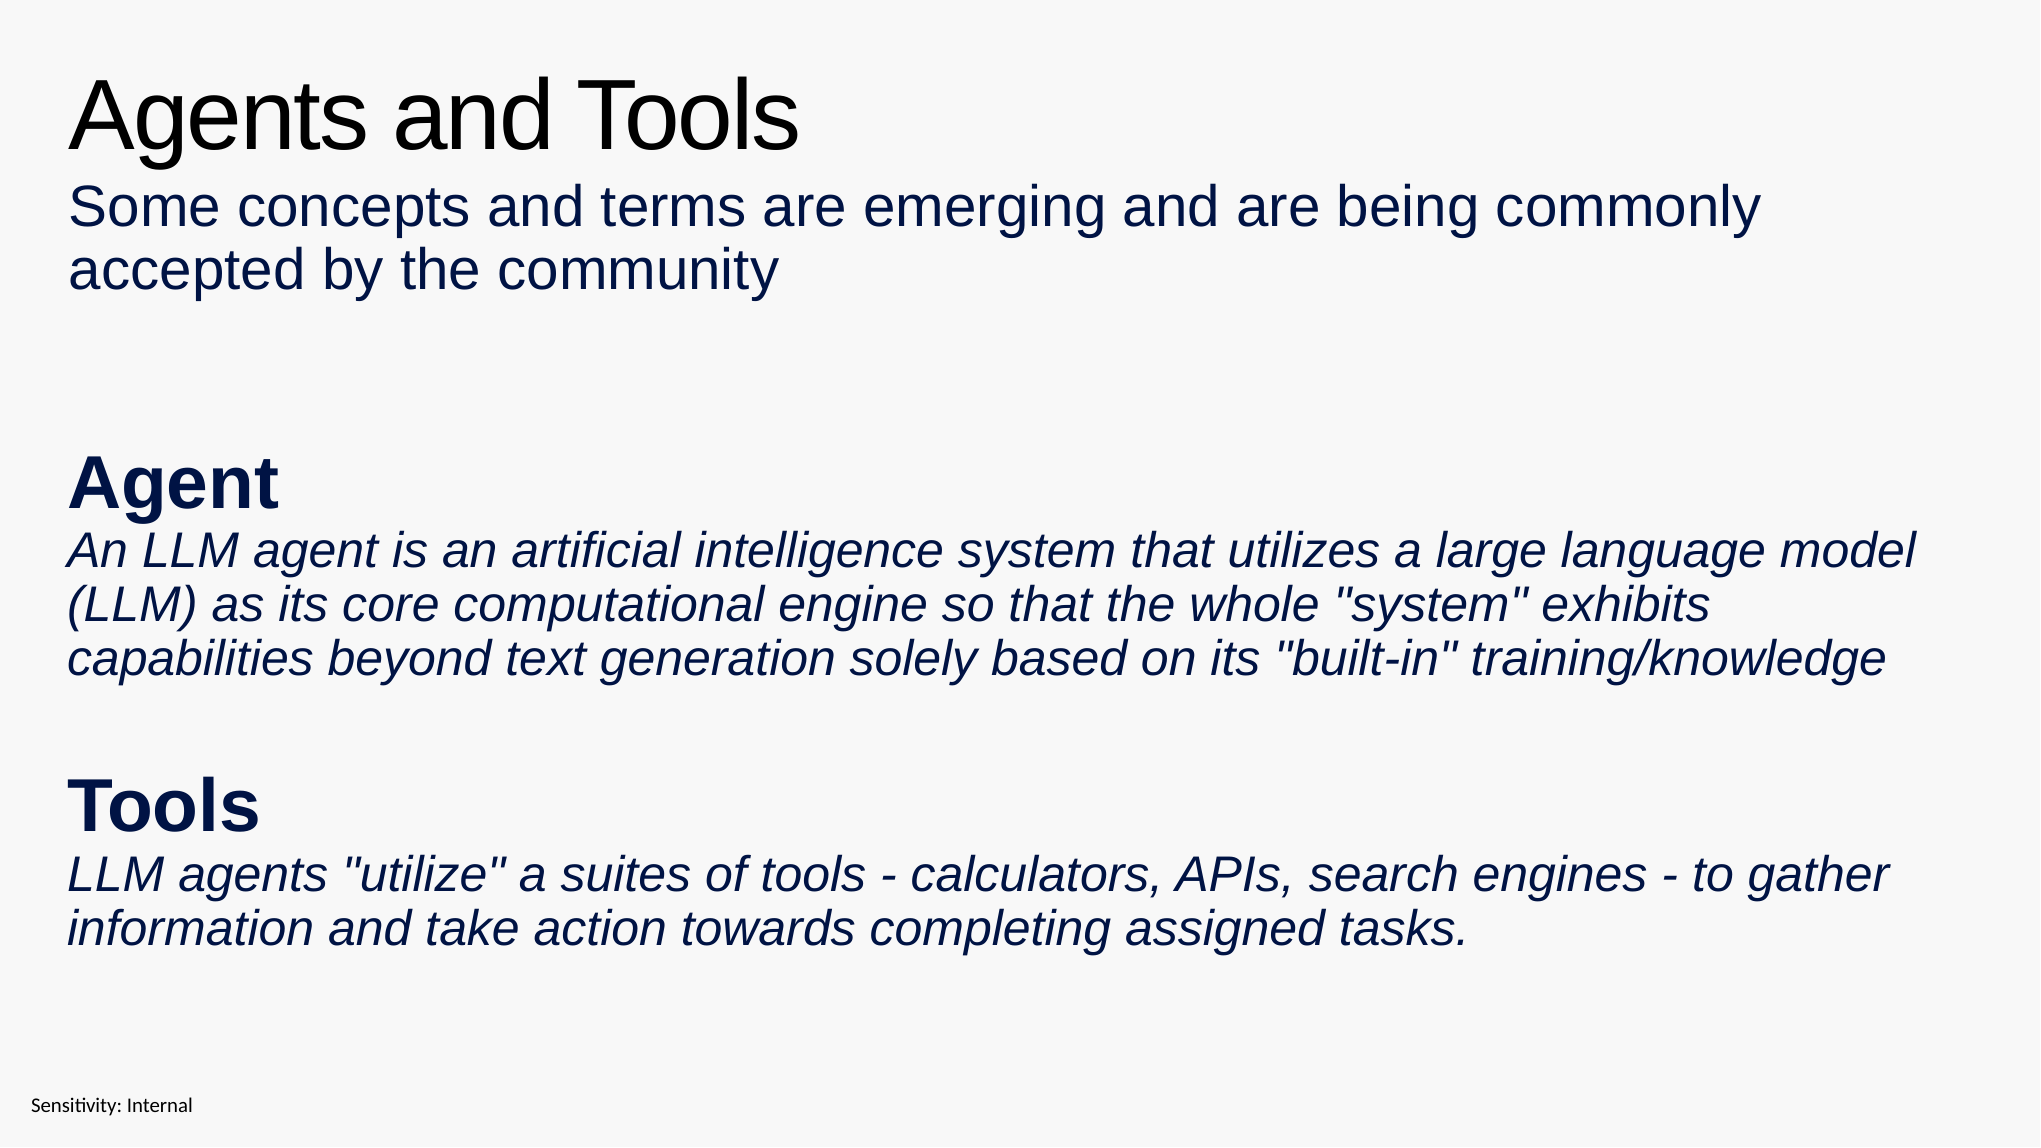

# Agents and Tools
Some concepts and terms are emerging and are being commonly accepted by the community

Agent
An LLM agent is an artificial intelligence system that utilizes a large language model (LLM) as its core computational engine so that the whole "system" exhibits capabilities beyond text generation solely based on its "built-in" training/knowledge

Tools
LLM agents "utilize" a suites of tools - calculators, APIs, search engines - to gather information and take action towards completing assigned tasks.